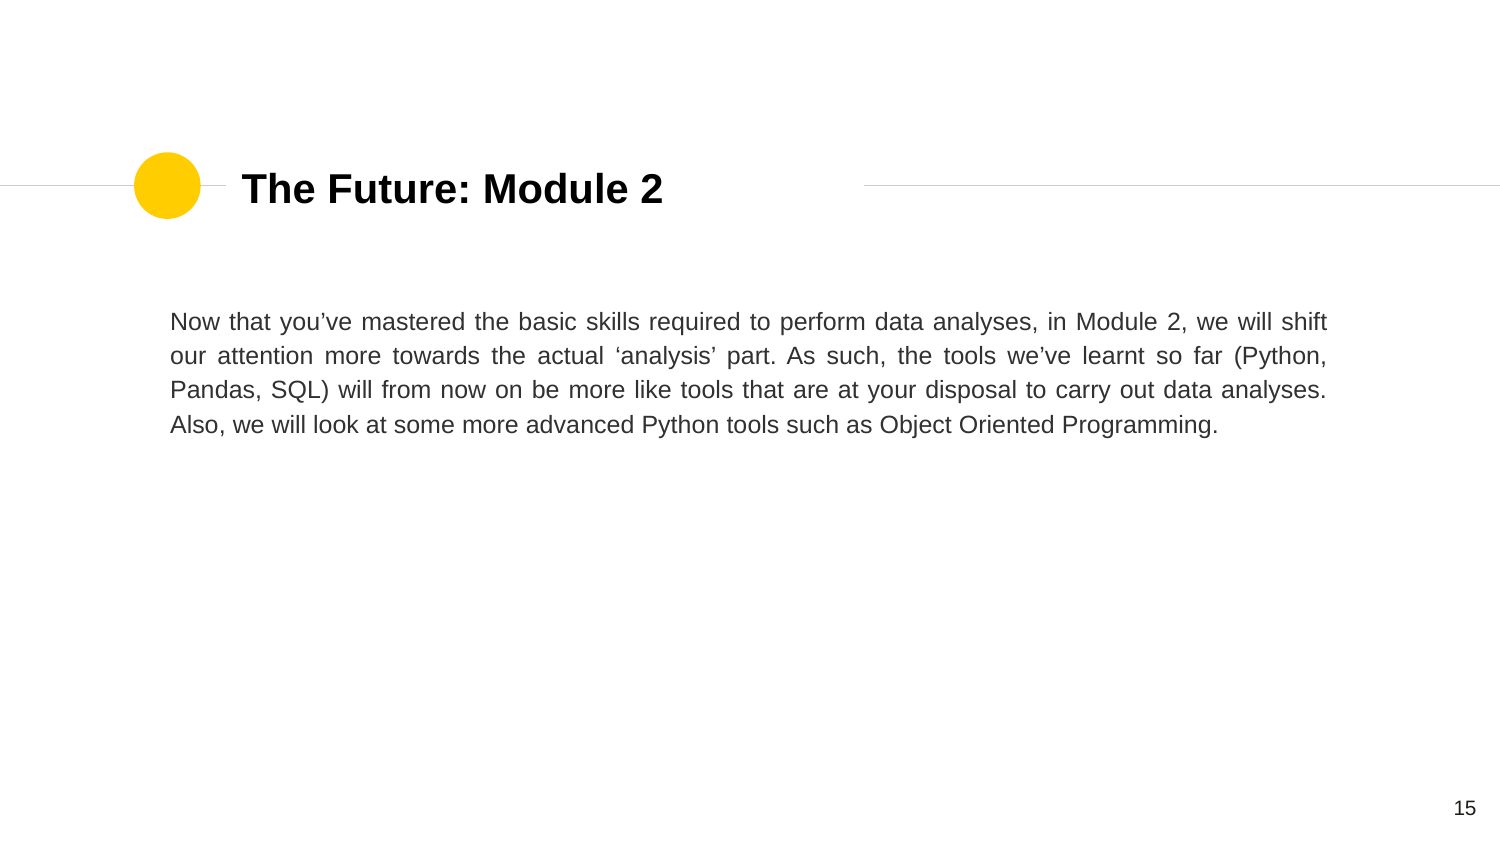

# The Future: Module 2
Now that you’ve mastered the basic skills required to perform data analyses, in Module 2, we will shift our attention more towards the actual ‘analysis’ part. As such, the tools we’ve learnt so far (Python, Pandas, SQL) will from now on be more like tools that are at your disposal to carry out data analyses. Also, we will look at some more advanced Python tools such as Object Oriented Programming.
15